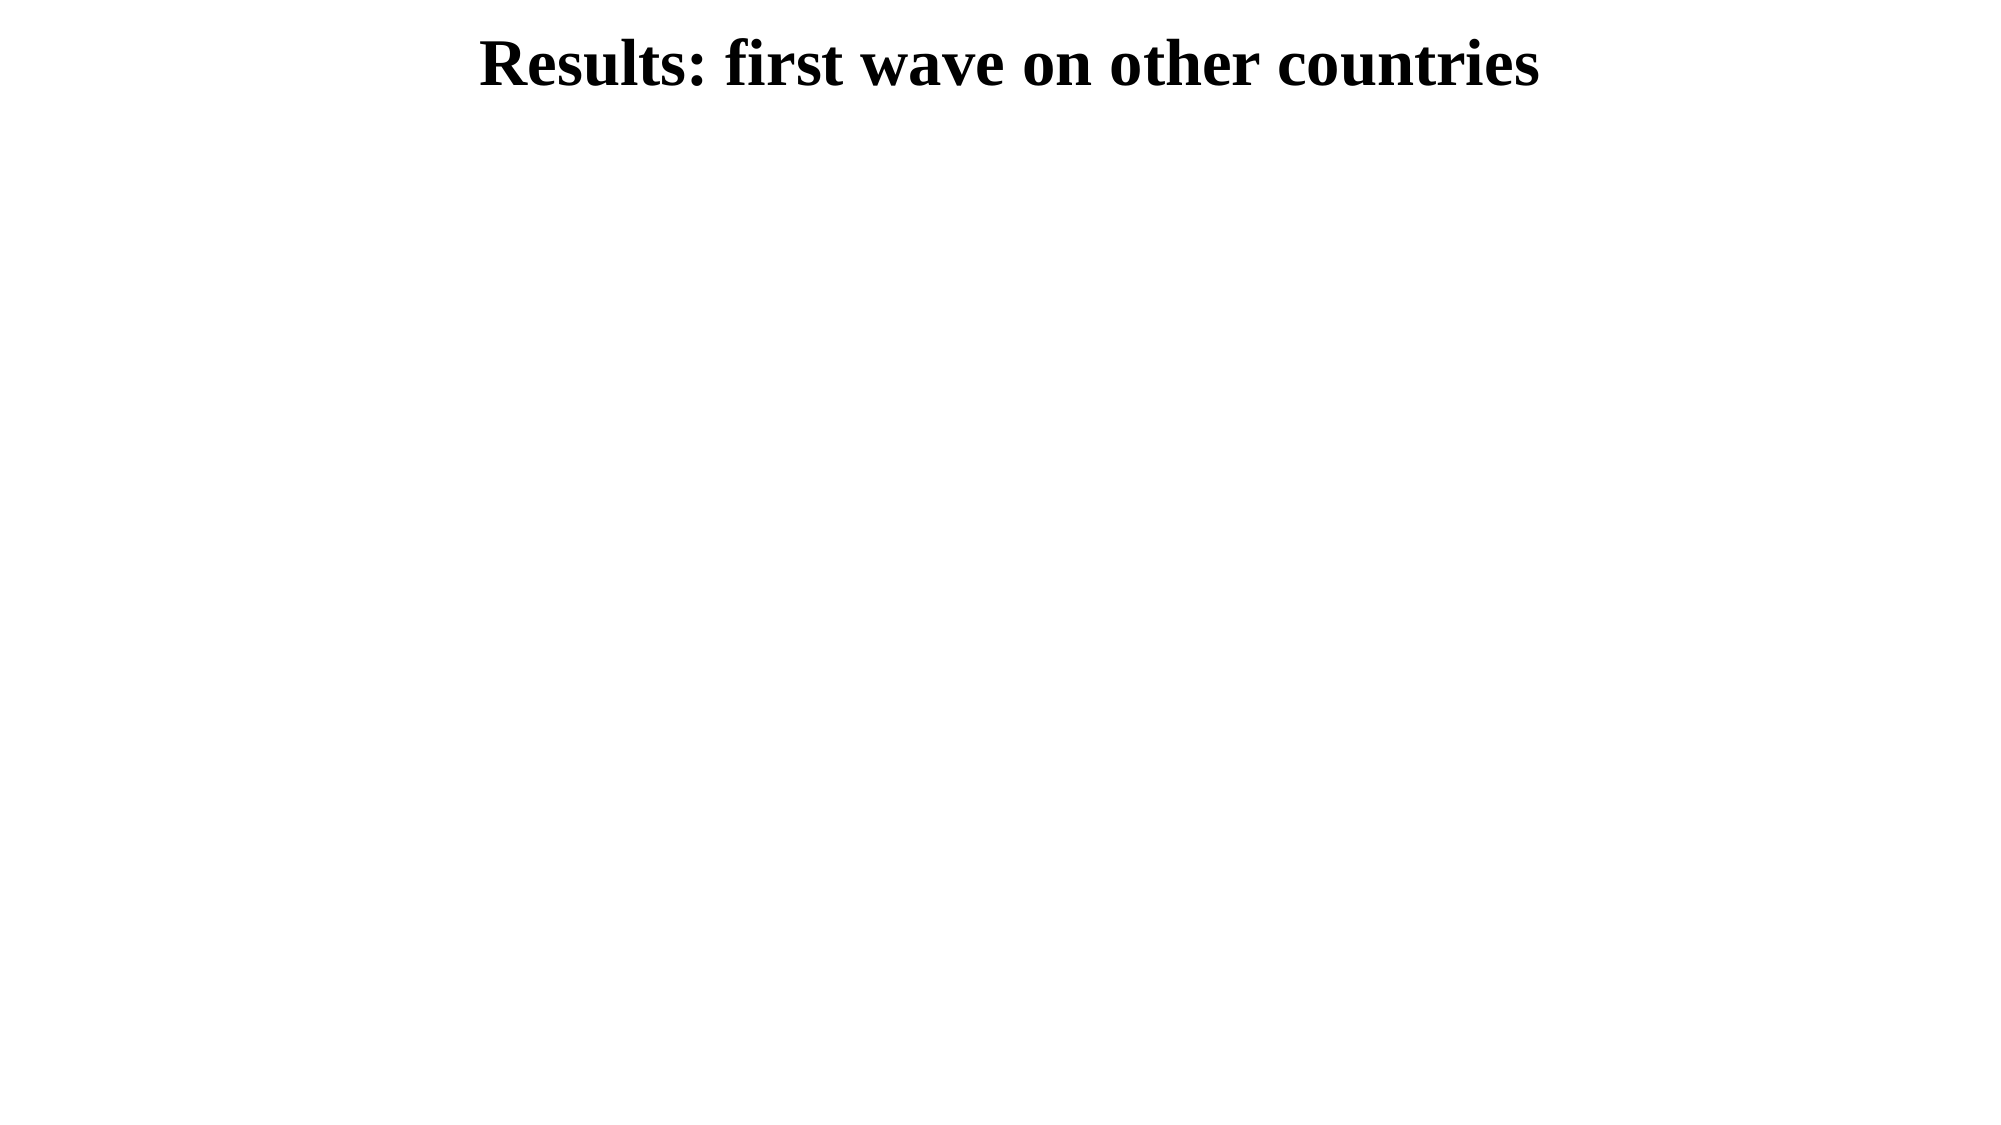

# Results: first wave on other countries